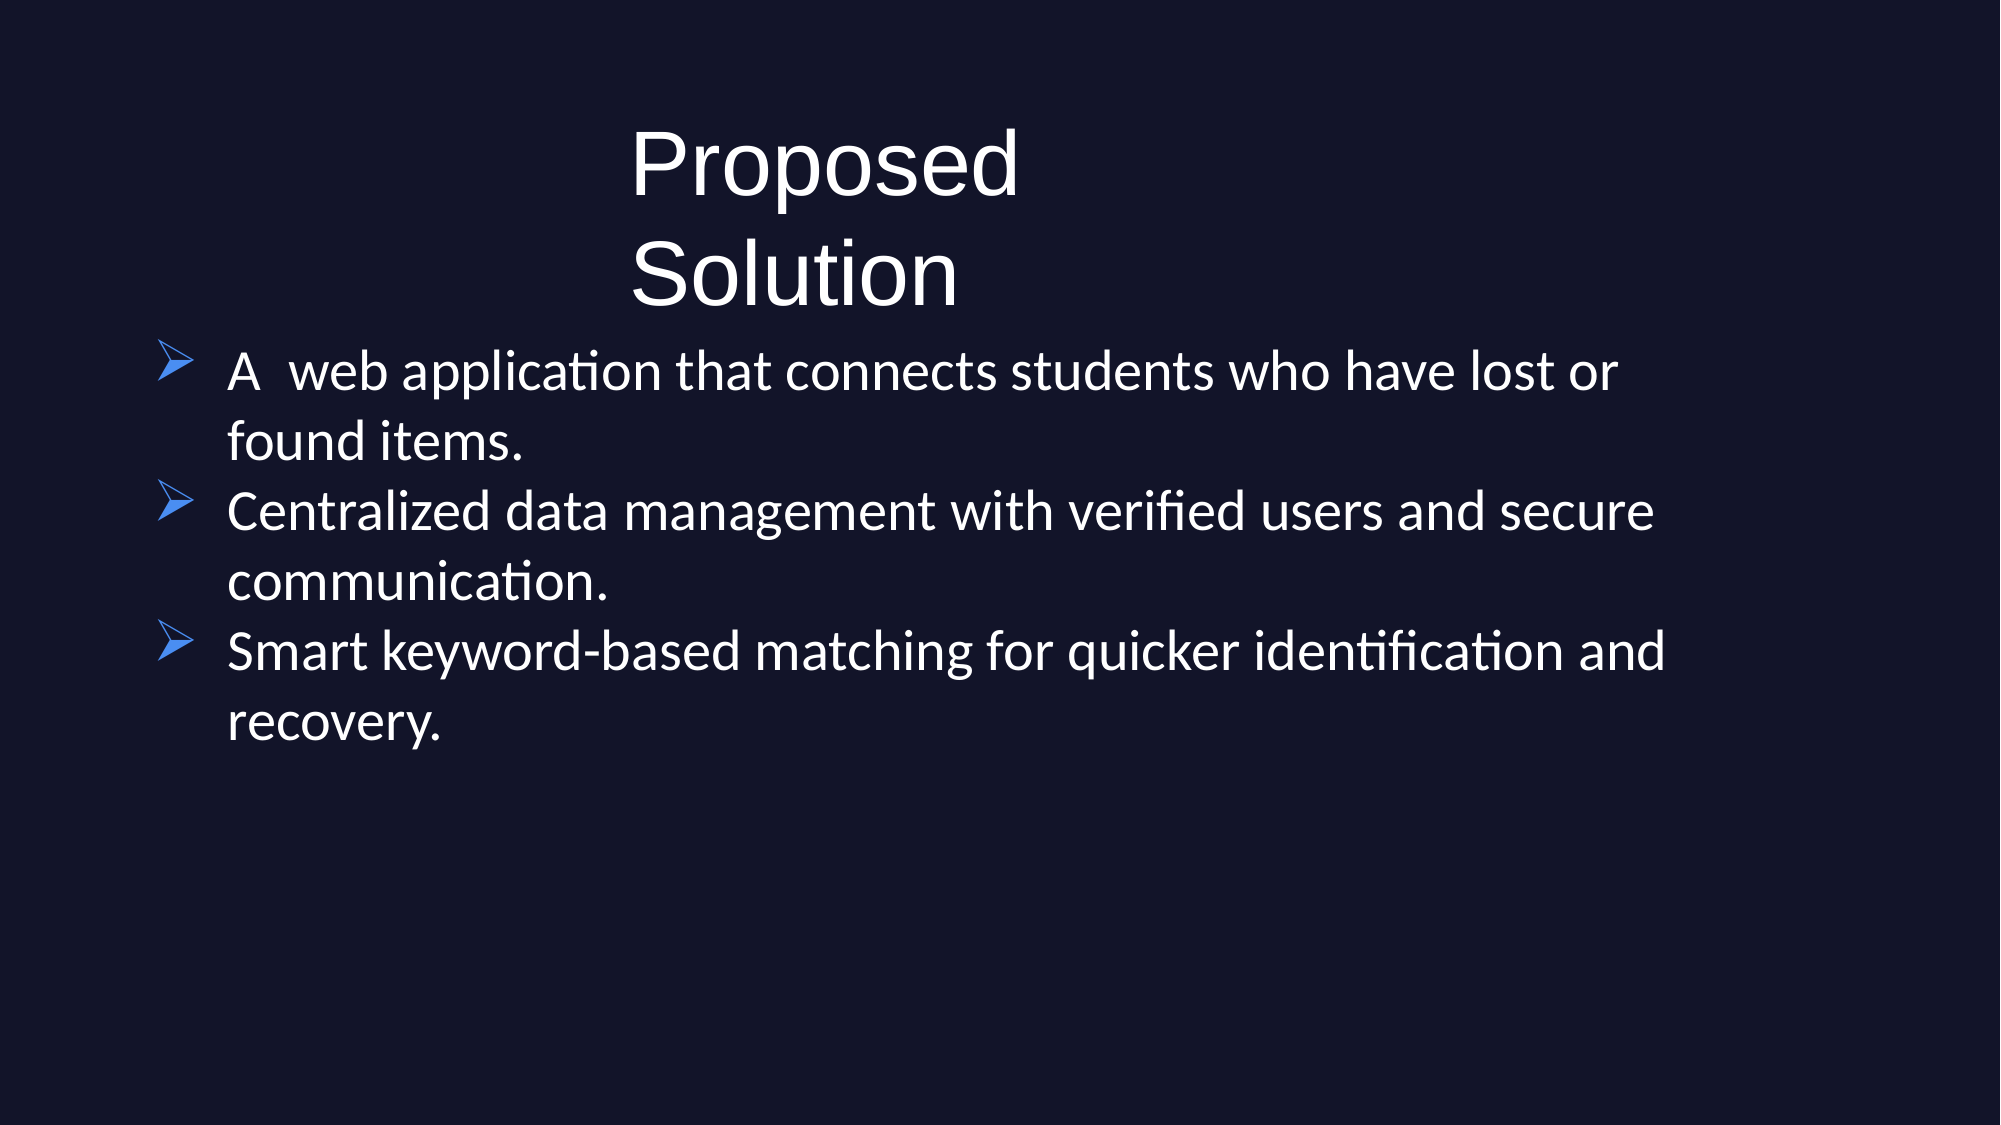

Proposed Solution
A  web application that connects students who have lost or found items.
Centralized data management with verified users and secure communication.
Smart keyword-based matching for quicker identification and recovery.